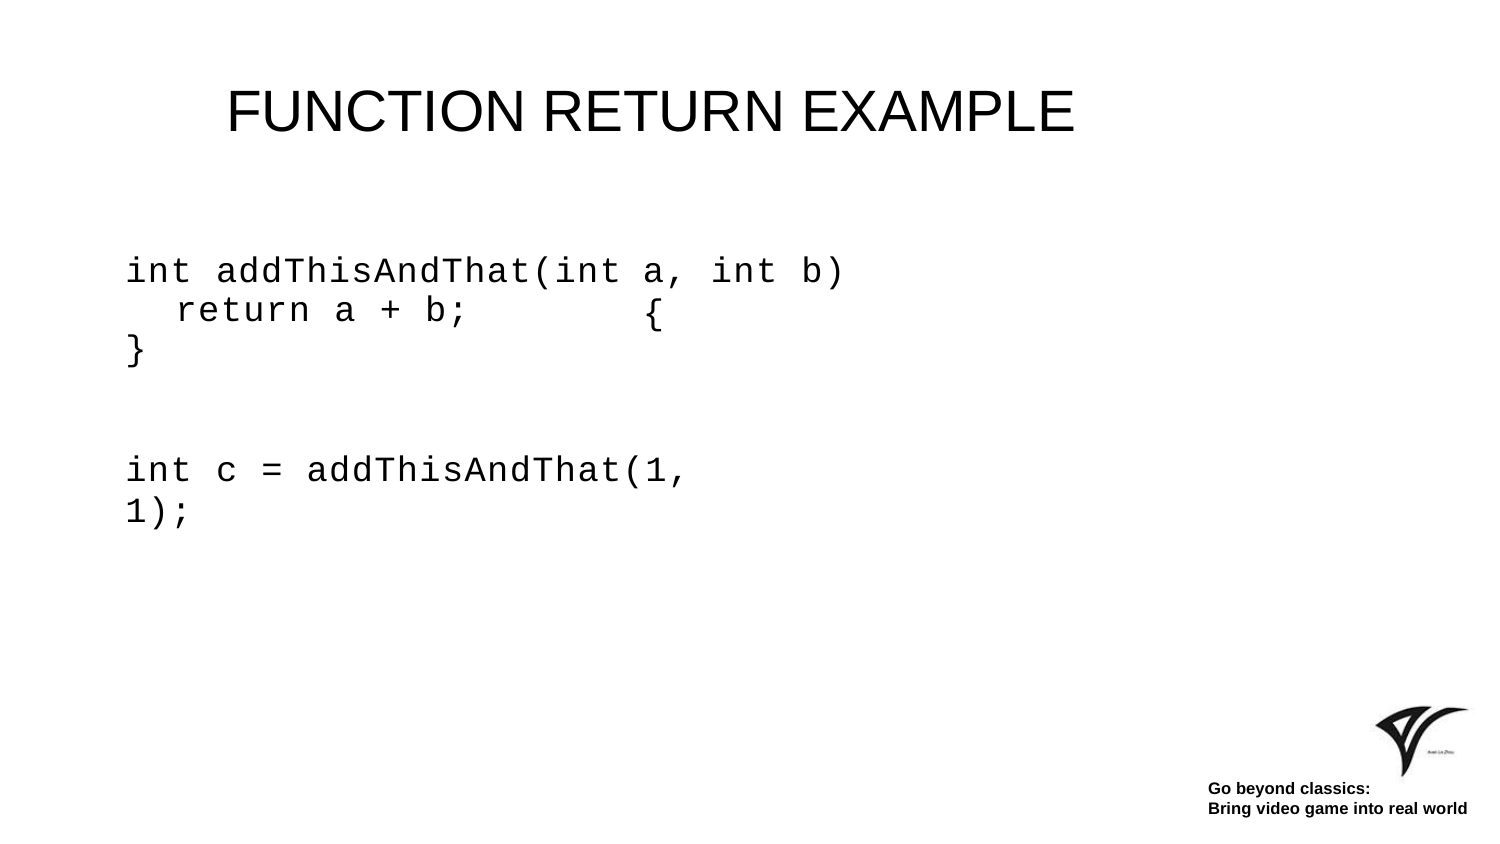

# FUNCTION RETURN EXAMPLE
int addThisAndThat(int
a, int b) {
return a + b;
}

int c = addThisAndThat(1, 1);